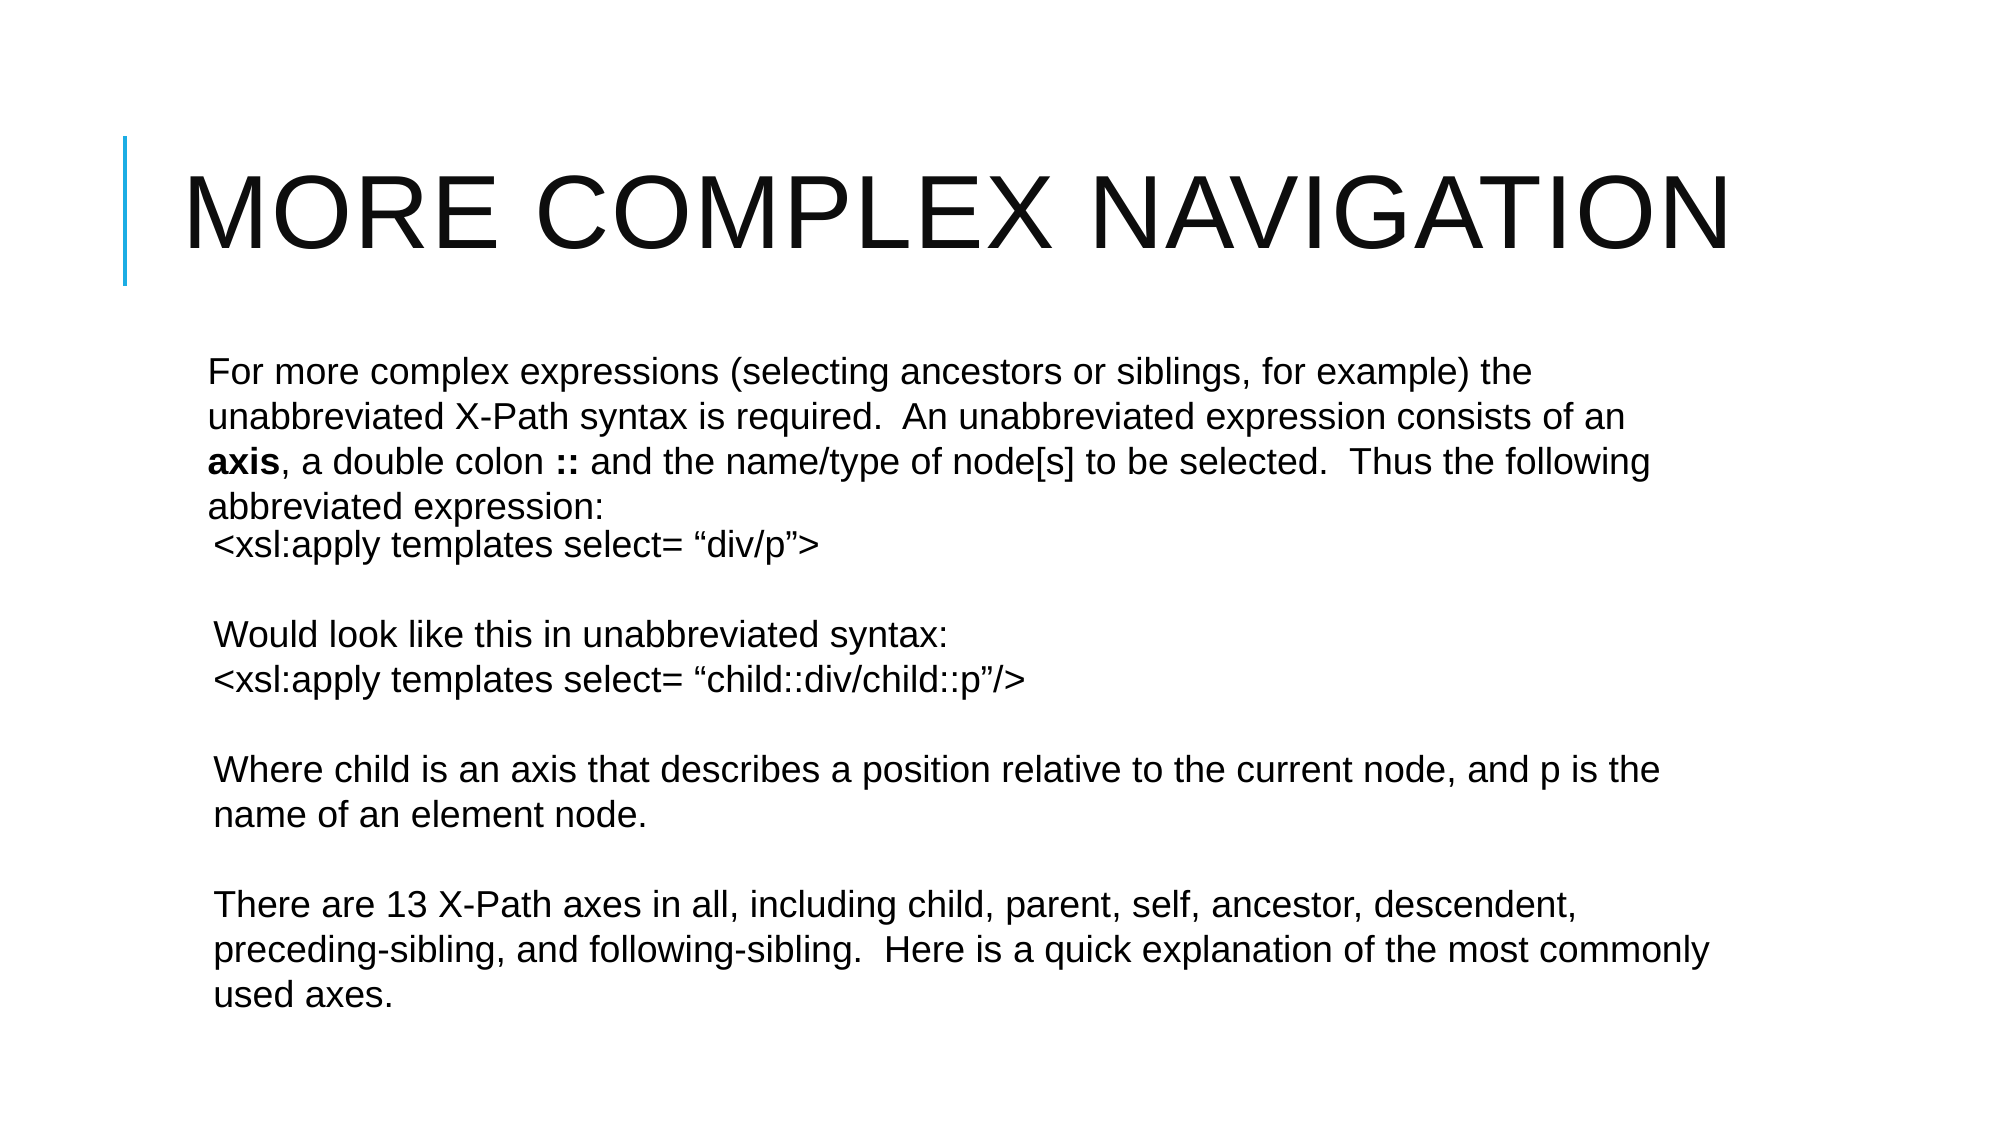

# More complex navigation
For more complex expressions (selecting ancestors or siblings, for example) the unabbreviated X-Path syntax is required.  An unabbreviated expression consists of an axis, a double colon :: and the name/type of node[s] to be selected.  Thus the following abbreviated expression:
<xsl:apply templates select= “div/p”>

Would look like this in unabbreviated syntax:
<xsl:apply templates select= “child::div/child::p”/>

Where child is an axis that describes a position relative to the current node, and p is the name of an element node.

There are 13 X-Path axes in all, including child, parent, self, ancestor, descendent, preceding-sibling, and following-sibling.  Here is a quick explanation of the most commonly used axes.